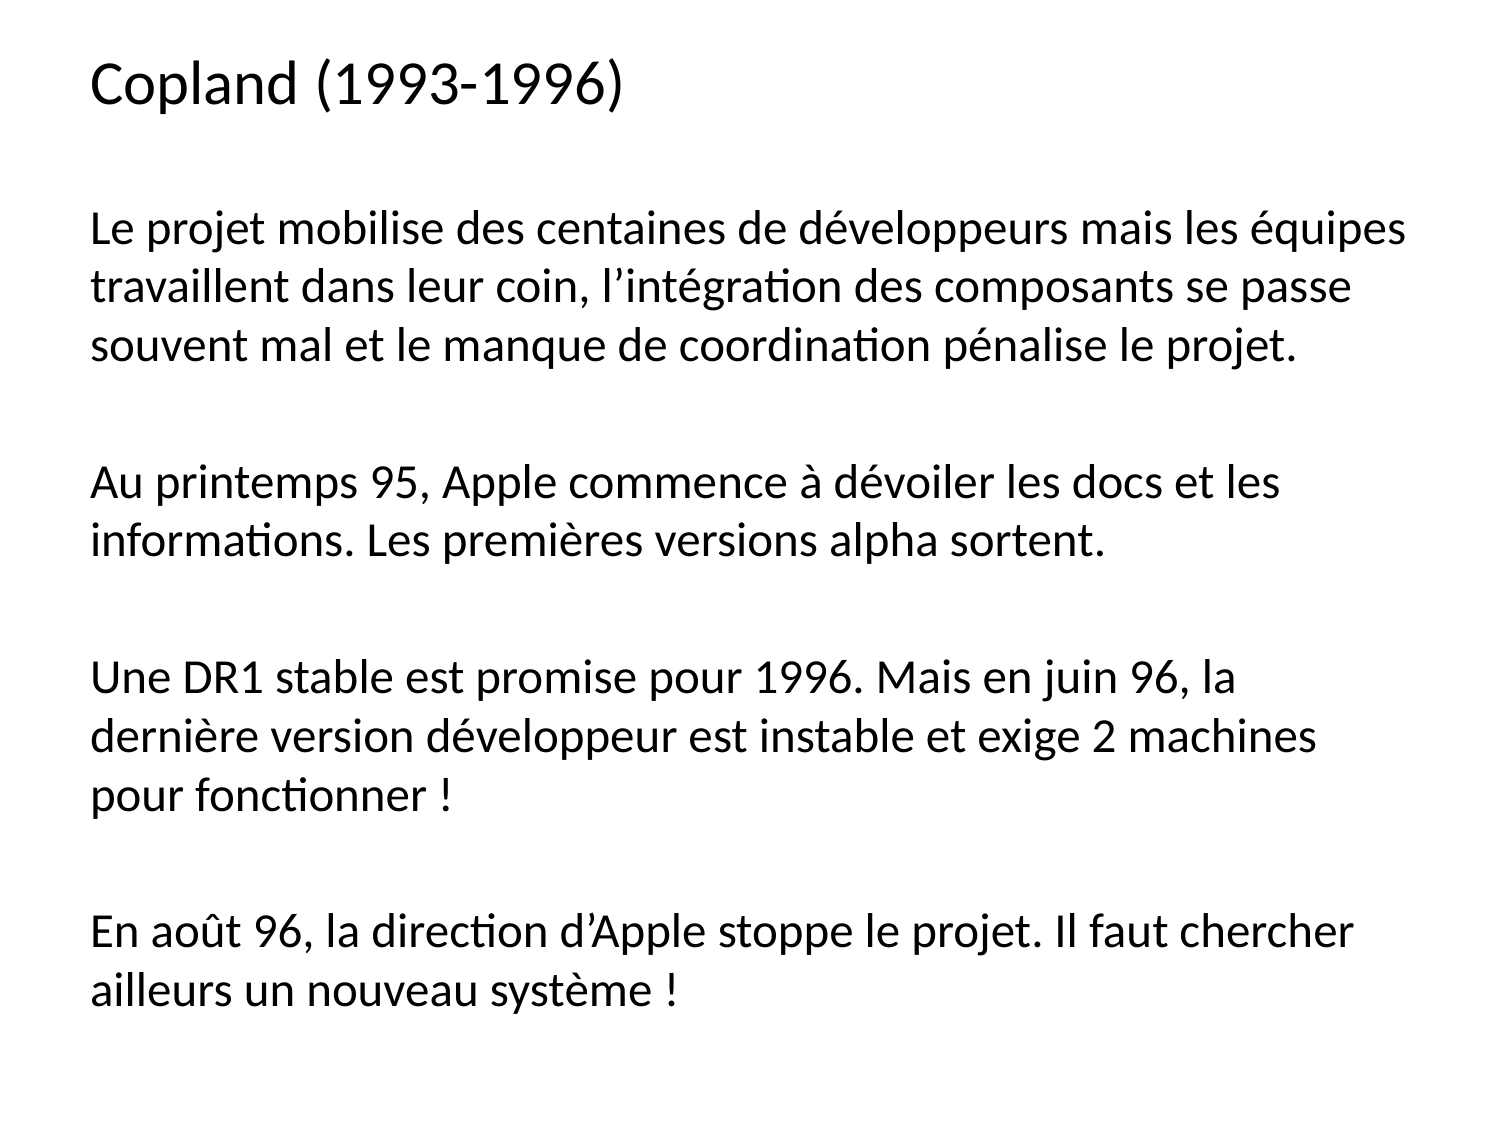

Copland (1993-1996)

Le projet mobilise des centaines de développeurs mais les équipes travaillent dans leur coin, l’intégration des composants se passe souvent mal et le manque de coordination pénalise le projet.

Au printemps 95, Apple commence à dévoiler les docs et les informations. Les premières versions alpha sortent.

Une DR1 stable est promise pour 1996. Mais en juin 96, la dernière version développeur est instable et exige 2 machines pour fonctionner !

En août 96, la direction d’Apple stoppe le projet. Il faut chercher ailleurs un nouveau système !